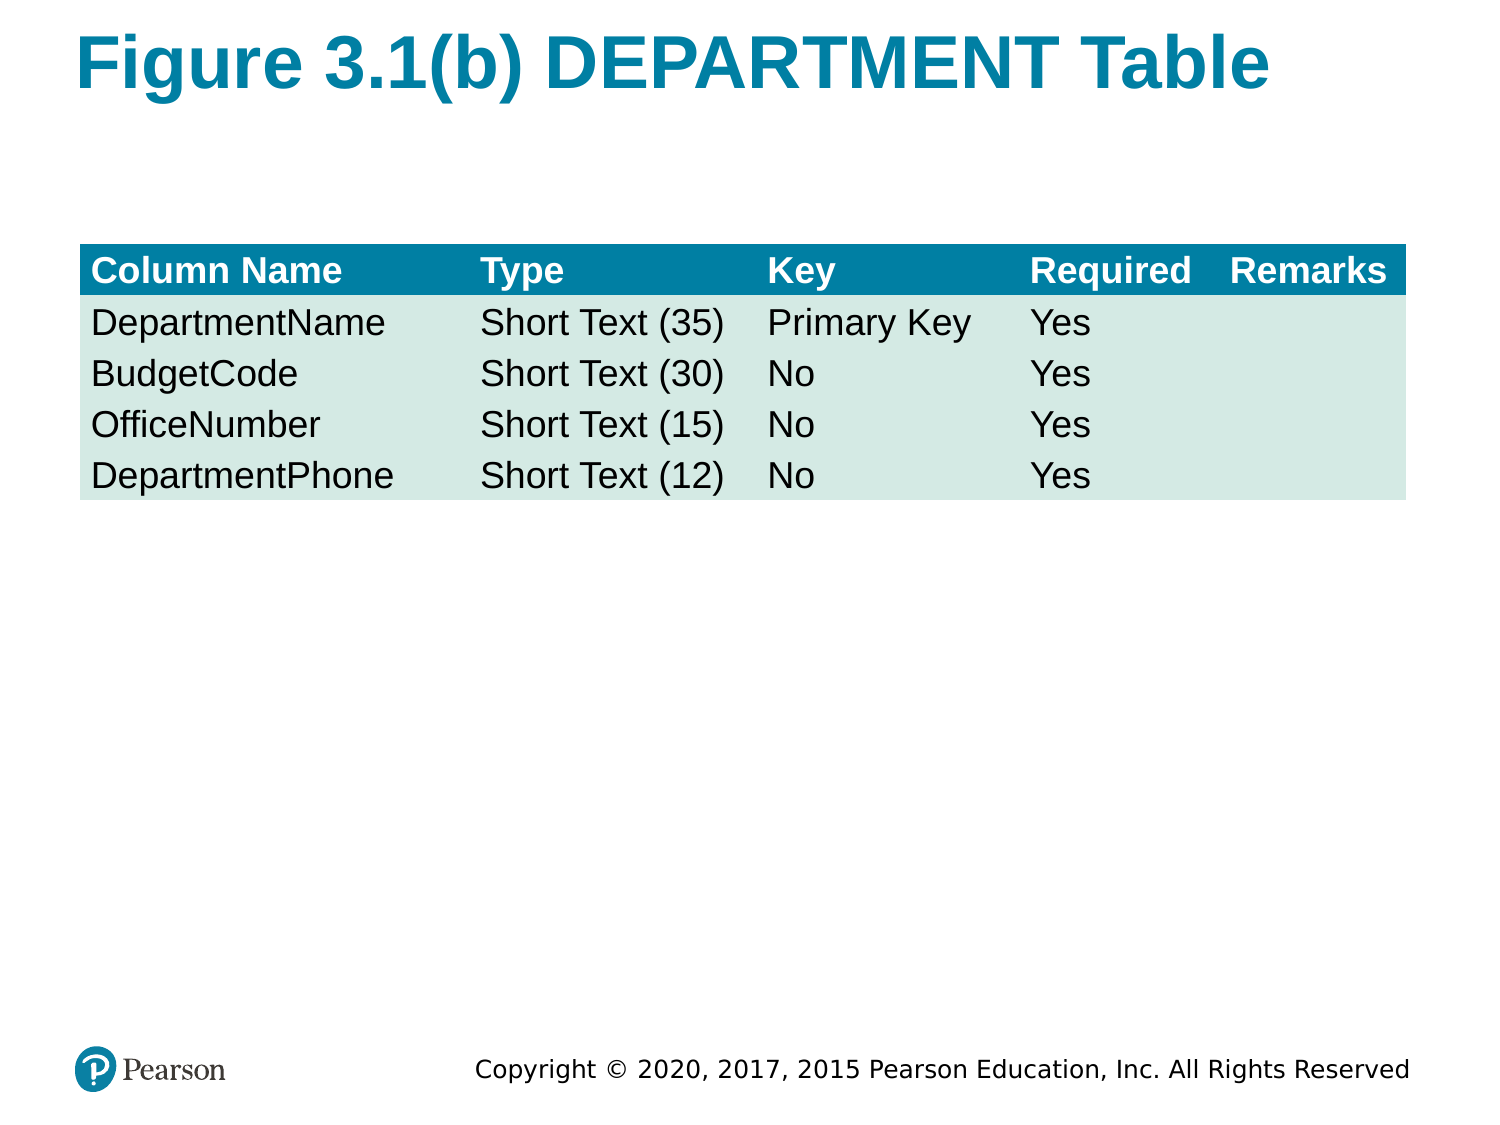

# Figure 3.1(b) DEPARTMENT Table
| Column Name | Type | Key | Required | Remarks |
| --- | --- | --- | --- | --- |
| DepartmentName | Short Text (35) | Primary Key | Yes | Blank |
| BudgetCode | Short Text (30) | No | Yes | Blank |
| OfficeNumber | Short Text (15) | No | Yes | Blank |
| DepartmentPhone | Short Text (12) | No | Yes | Blank |